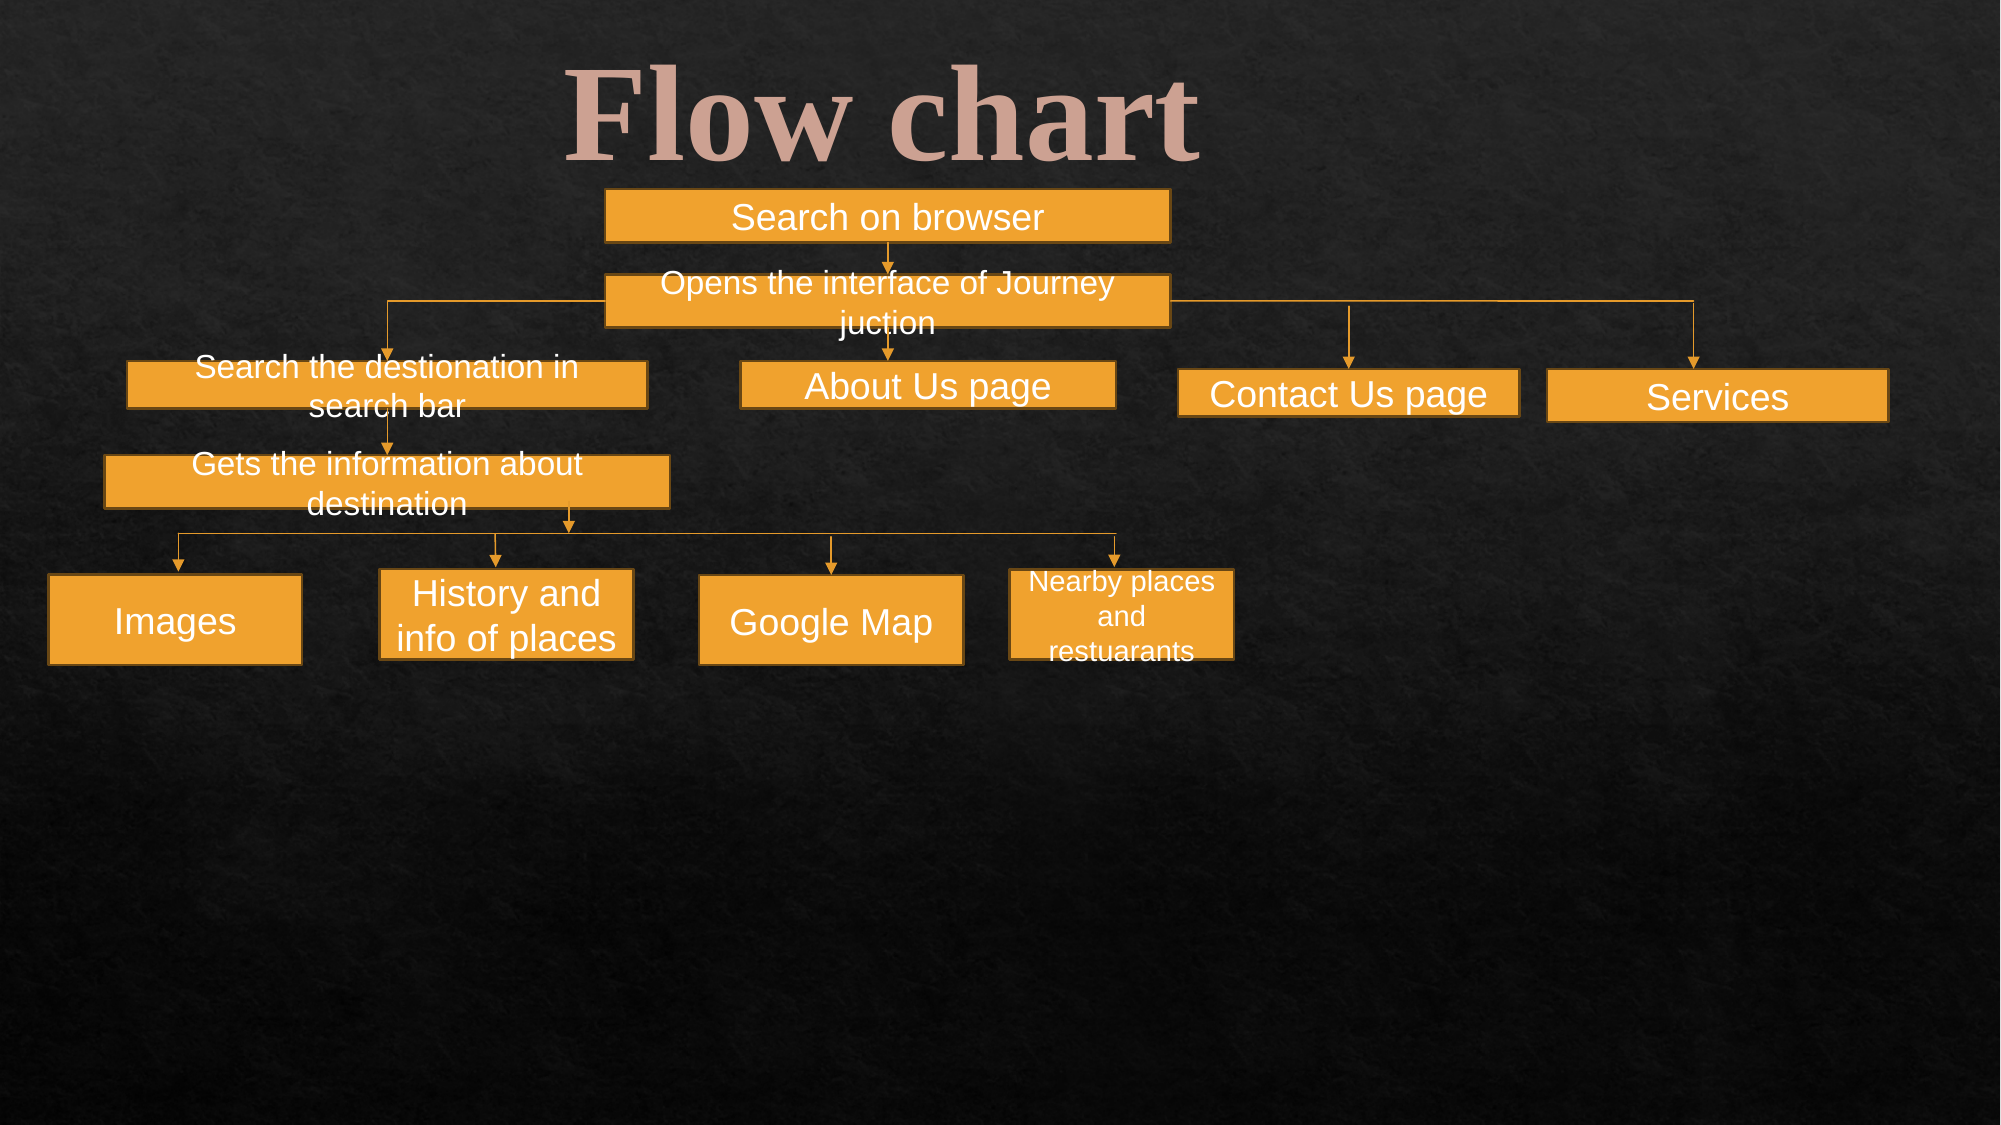

Flow chart
Search on browser
Opens the interface of Journey juction
Search the destionation in search bar
About Us page
Contact Us page
Services
Gets the information about destination
History and info of places
Nearby places and restuarants
Images
Google Map